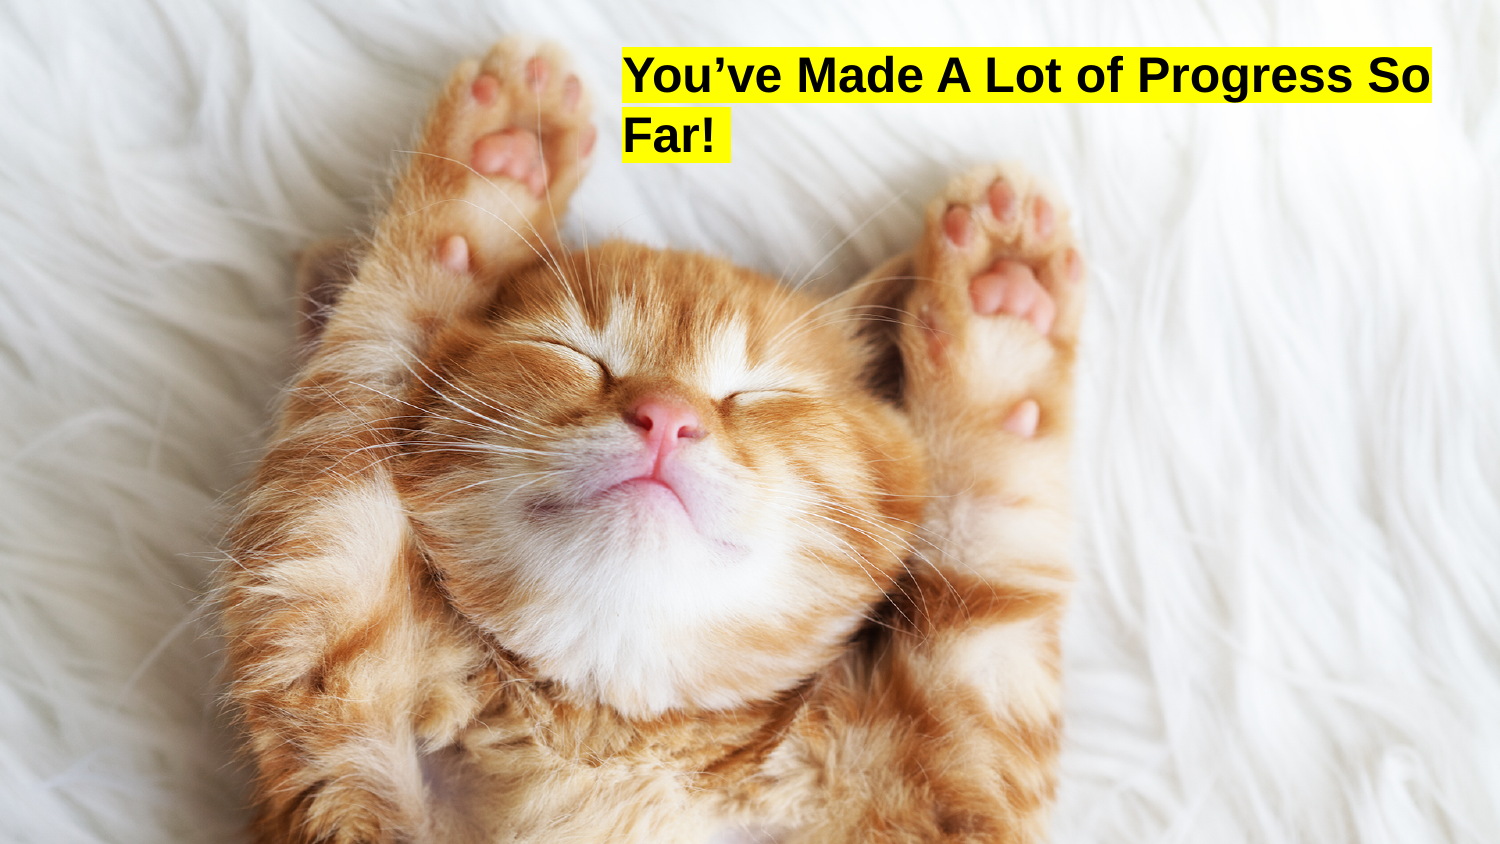

# You’ve Made A Lot of Progress So Far!